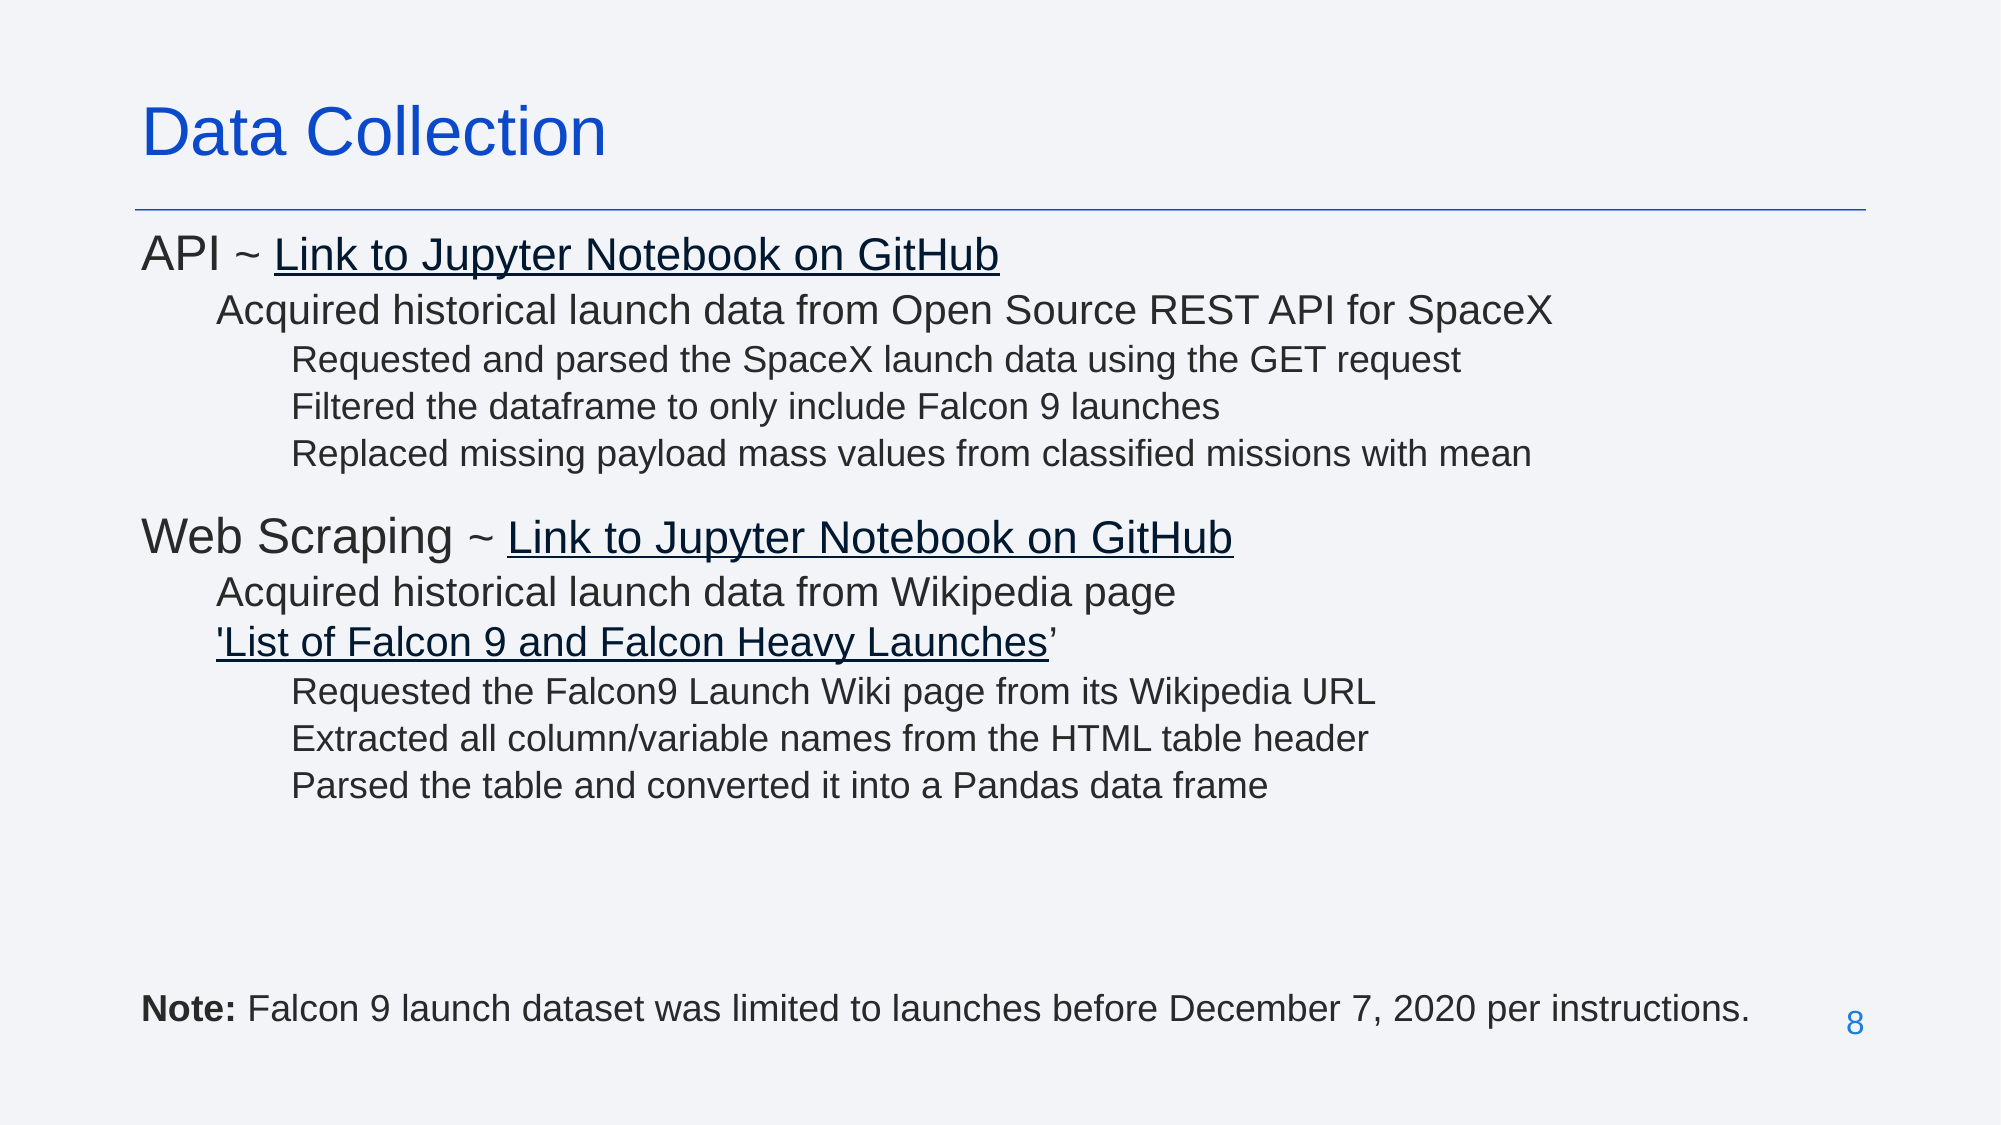

Data Collection
API ~ Link to Jupyter Notebook on GitHub
Acquired historical launch data from Open Source REST API for SpaceX
Requested and parsed the SpaceX launch data using the GET request
Filtered the dataframe to only include Falcon 9 launches
Replaced missing payload mass values from classified missions with mean
Web Scraping ~ Link to Jupyter Notebook on GitHub
Acquired historical launch data from Wikipedia page 'List of Falcon 9 and Falcon Heavy Launches’
Requested the Falcon9 Launch Wiki page from its Wikipedia URL
Extracted all column/variable names from the HTML table header
Parsed the table and converted it into a Pandas data frame

Note: Falcon 9 launch dataset was limited to launches before December 7, 2020 per instructions.
8